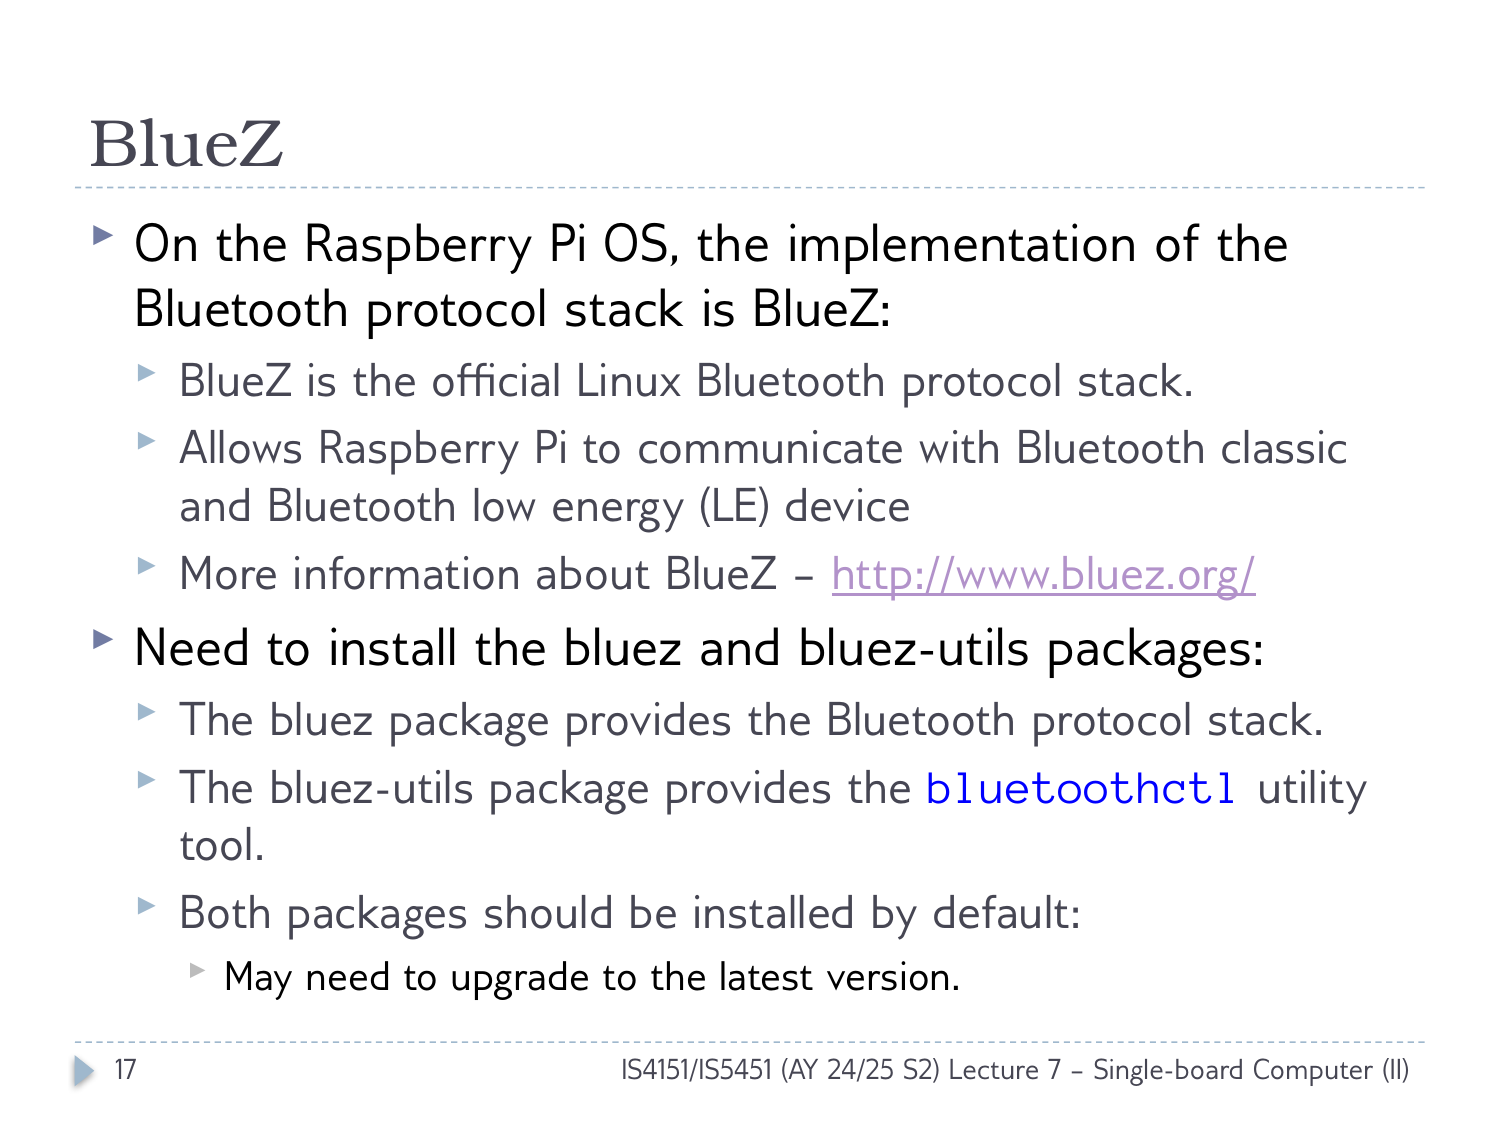

# BlueZ
On the Raspberry Pi OS, the implementation of the Bluetooth protocol stack is BlueZ:
BlueZ is the official Linux Bluetooth protocol stack.
Allows Raspberry Pi to communicate with Bluetooth classic and Bluetooth low energy (LE) device
More information about BlueZ – http://www.bluez.org/
Need to install the bluez and bluez-utils packages:
The bluez package provides the Bluetooth protocol stack.
The bluez-utils package provides the bluetoothctl utility tool.
Both packages should be installed by default:
May need to upgrade to the latest version.
17
IS4151/IS5451 (AY 24/25 S2) Lecture 7 – Single-board Computer (II)